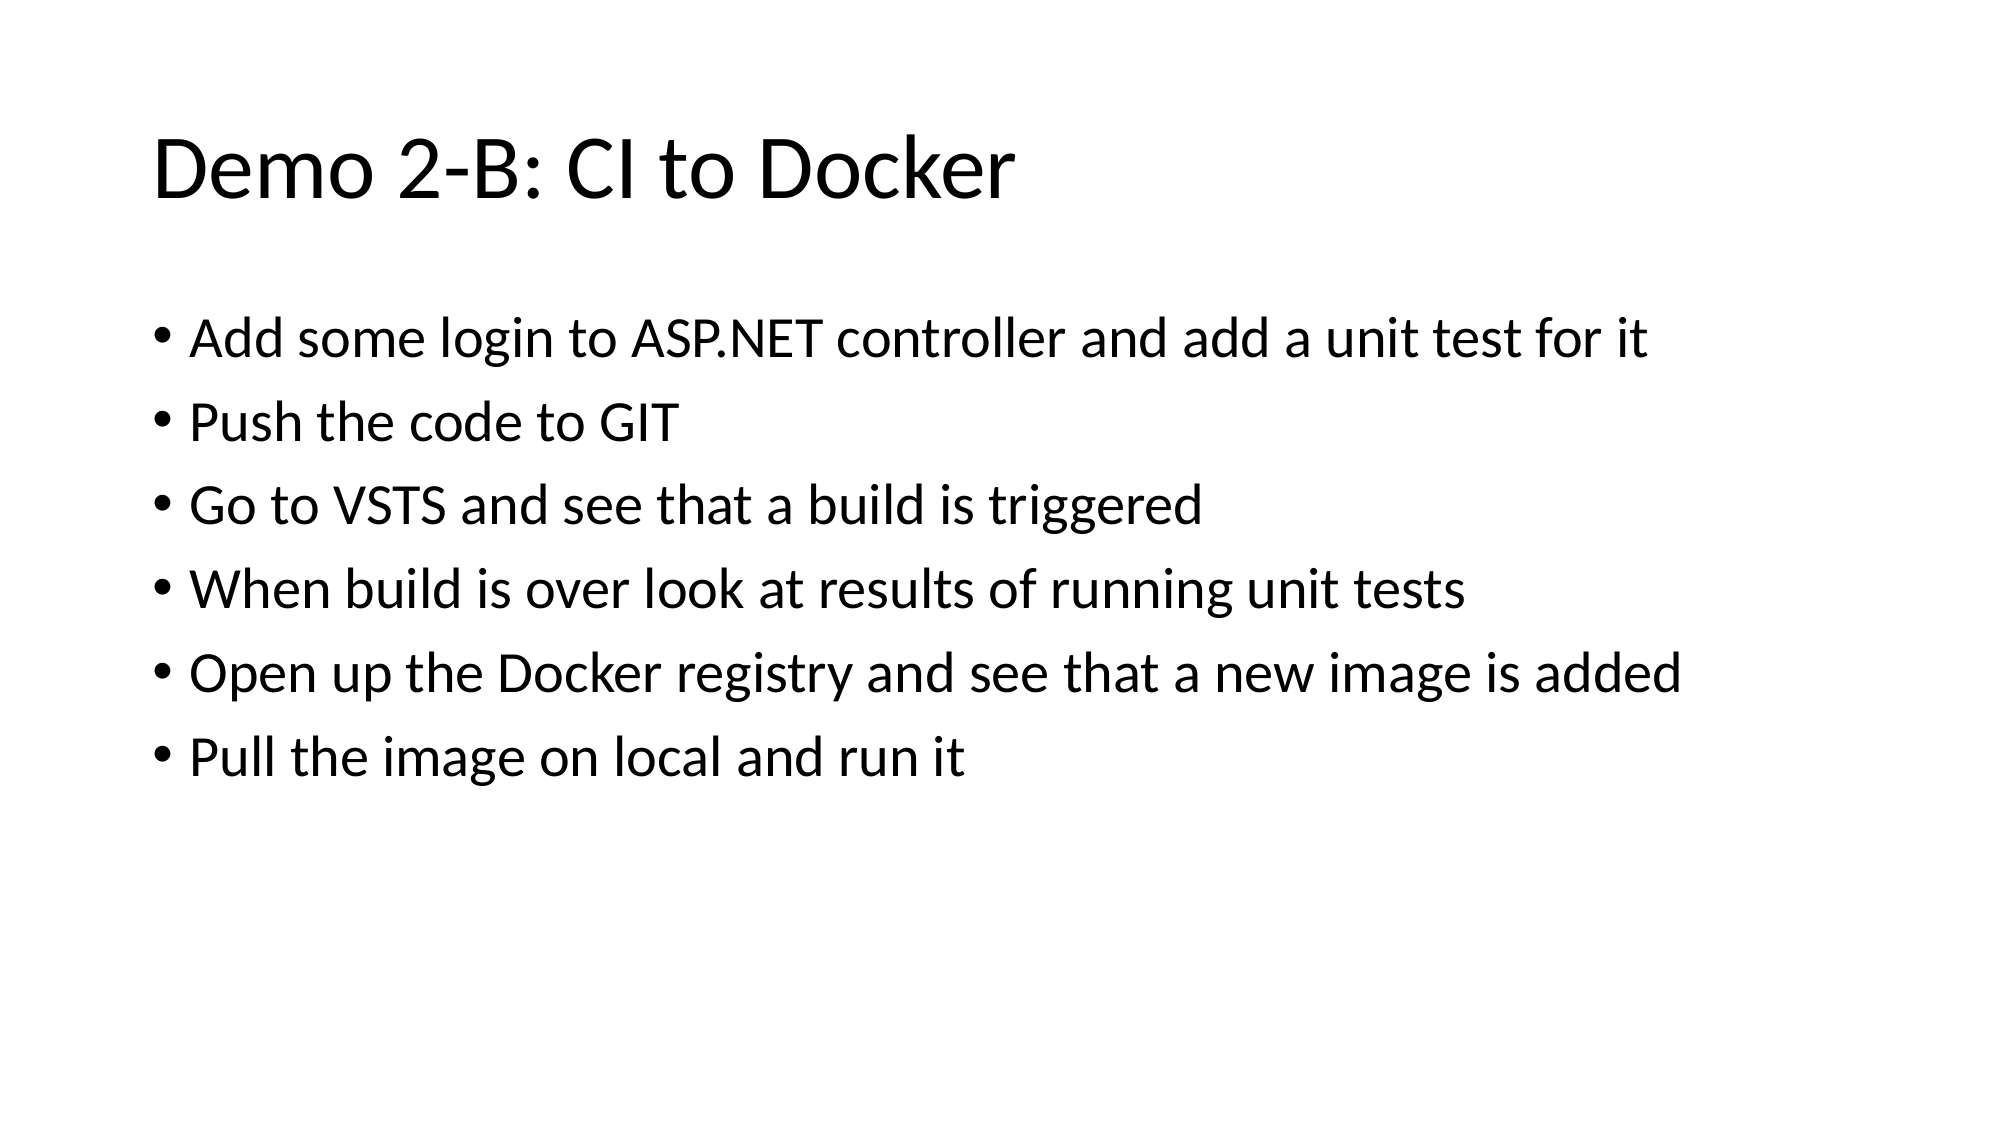

# Demo 2-B: CI to Docker
Add some login to ASP.NET controller and add a unit test for it
Push the code to GIT
Go to VSTS and see that a build is triggered
When build is over look at results of running unit tests
Open up the Docker registry and see that a new image is added
Pull the image on local and run it